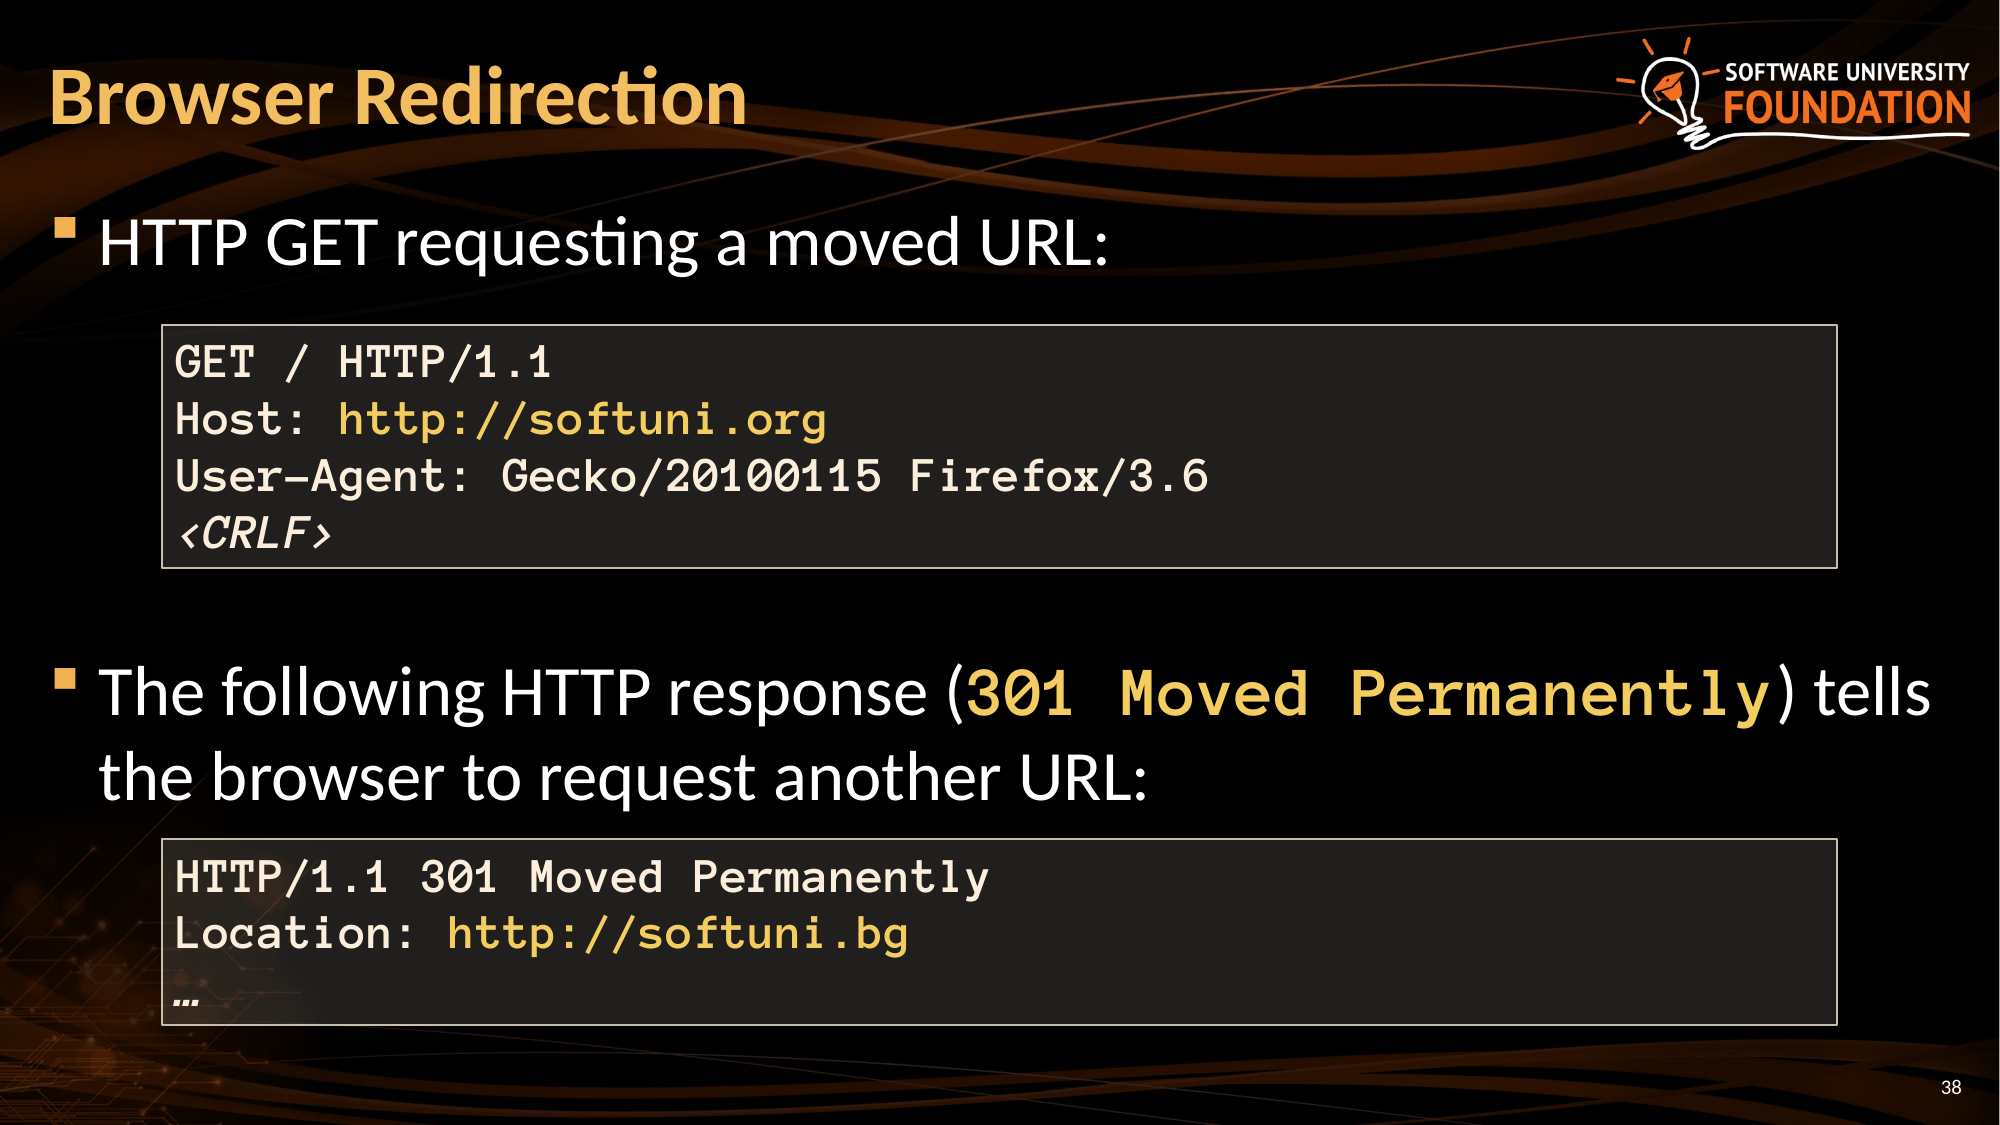

# Browser Redirection
HTTP GET requesting a moved URL:

The following HTTP response (301 Moved Permanently) tells the browser to request another URL:
GET / HTTP/1.1
Host: http://softuni.org
User-Agent: Gecko/20100115 Firefox/3.6
<CRLF>
HTTP/1.1 301 Moved Permanently
Location: http://softuni.bg
…
38